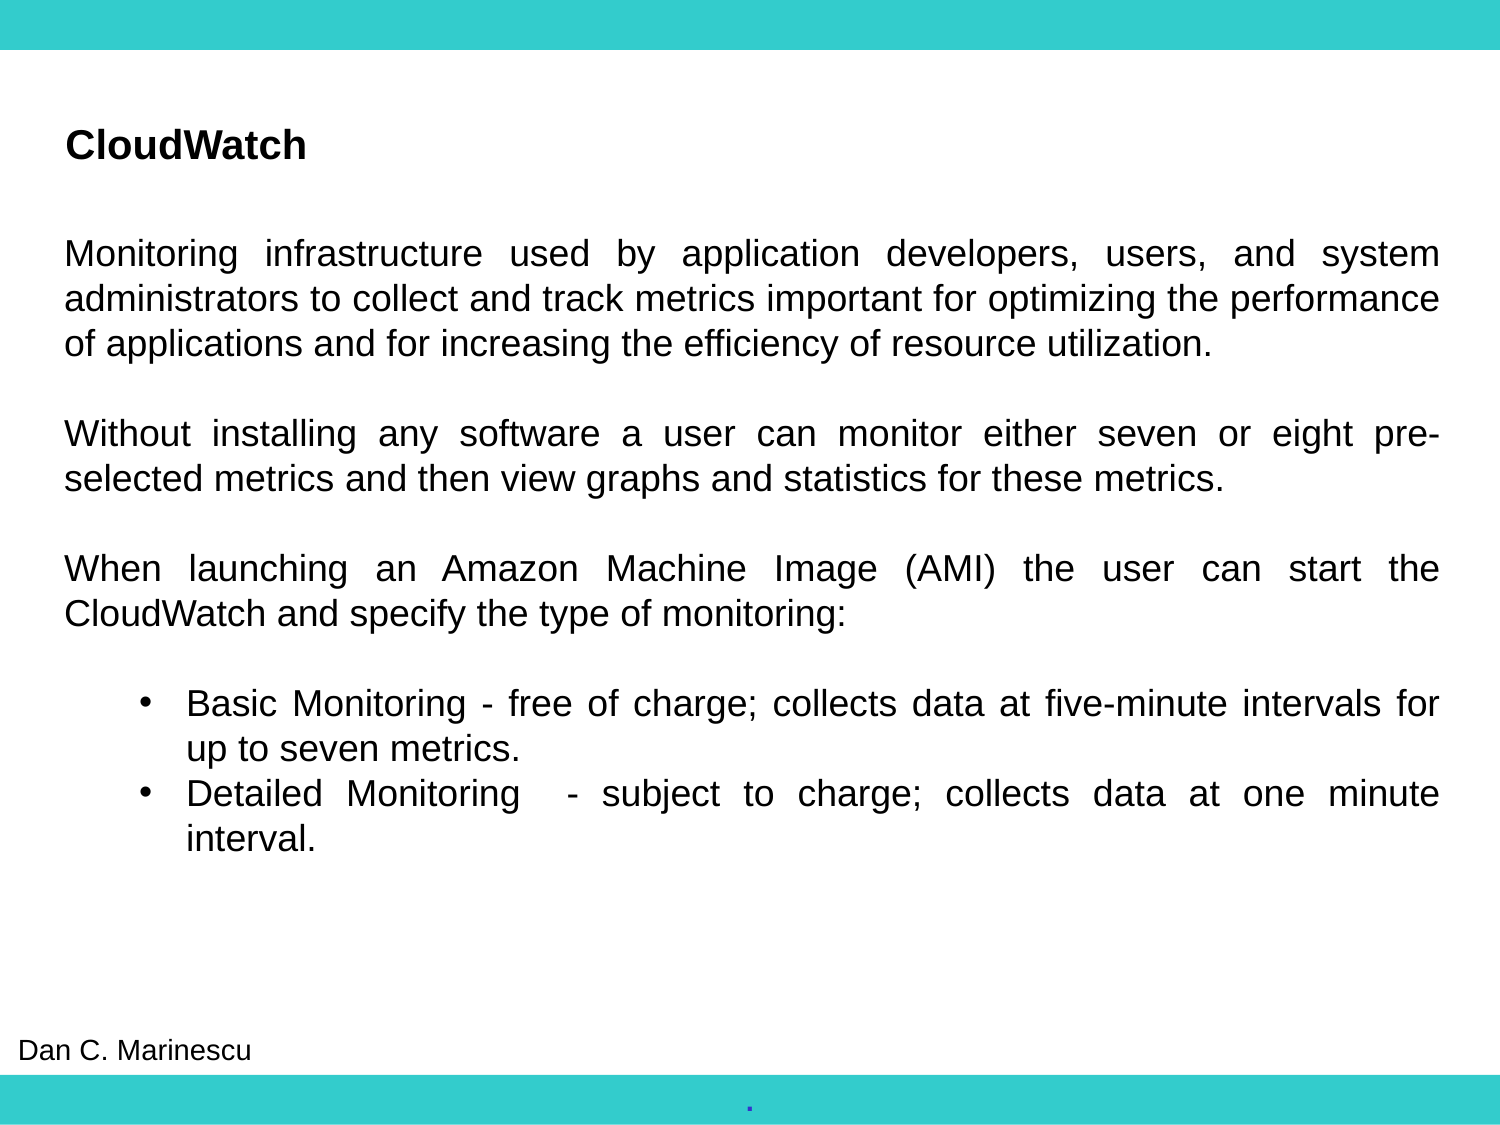

CloudWatch

Monitoring infrastructure used by application developers, users, and system administrators to collect and track metrics important for optimizing the performance of applications and for increasing the efficiency of resource utilization.

Without installing any software a user can monitor either seven or eight pre-selected metrics and then view graphs and statistics for these metrics.

When launching an Amazon Machine Image (AMI) the user can start the CloudWatch and specify the type of monitoring:

Basic Monitoring - free of charge; collects data at five-minute intervals for up to seven metrics.
Detailed Monitoring  - subject to charge; collects data at one minute interval.
Dan C. Marinescu
.